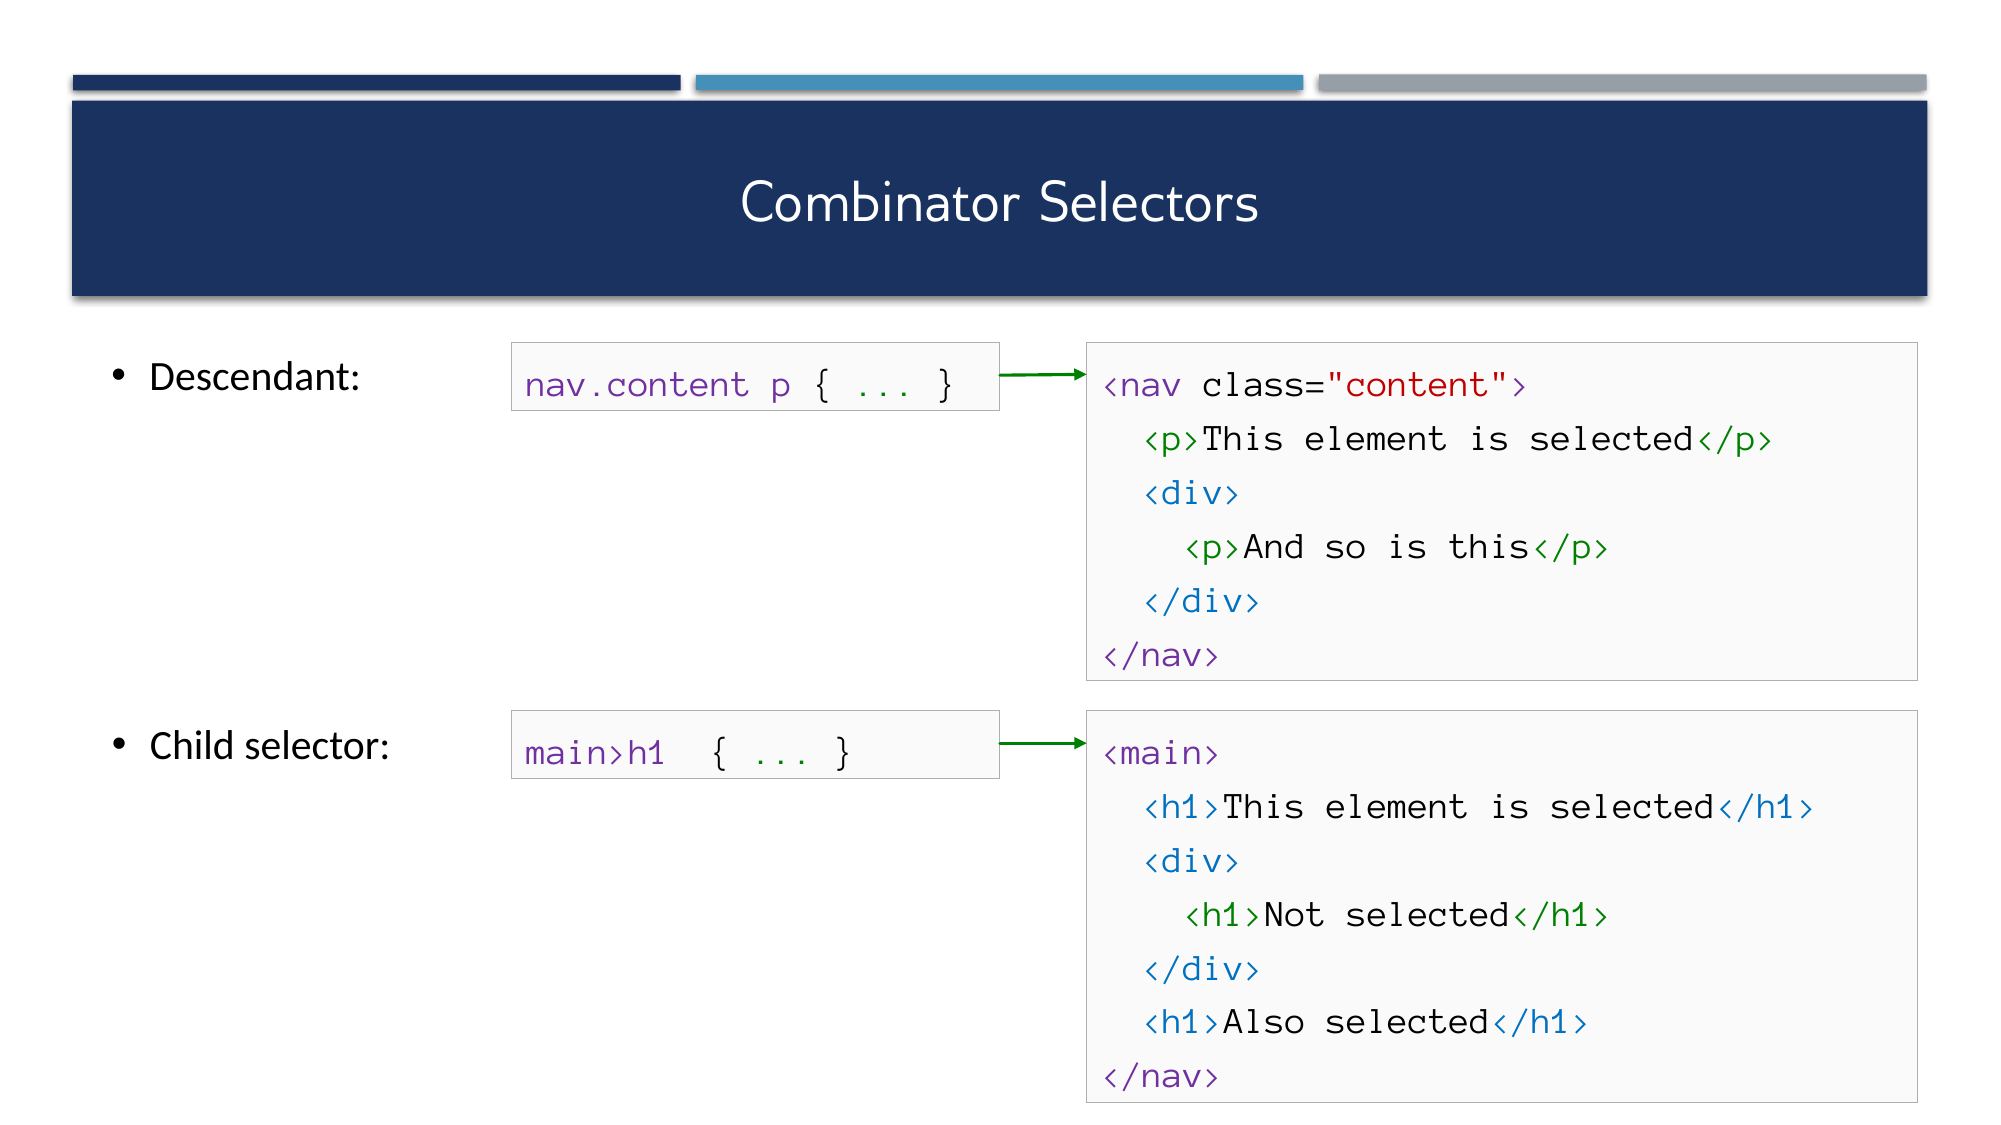

# Combinator Selectors
Descendant:
nav.content p { ... }
<nav class="content">
  <p>This element is selected</p>
  <div>
    <p>And so is this</p>
  </div>
</nav>
main>h1  { ... }
<main>
  <h1>This element is selected</h1>
  <div>
    <h1>Not selected</h1>
  </div>
  <h1>Also selected</h1>
</nav>
Child selector: